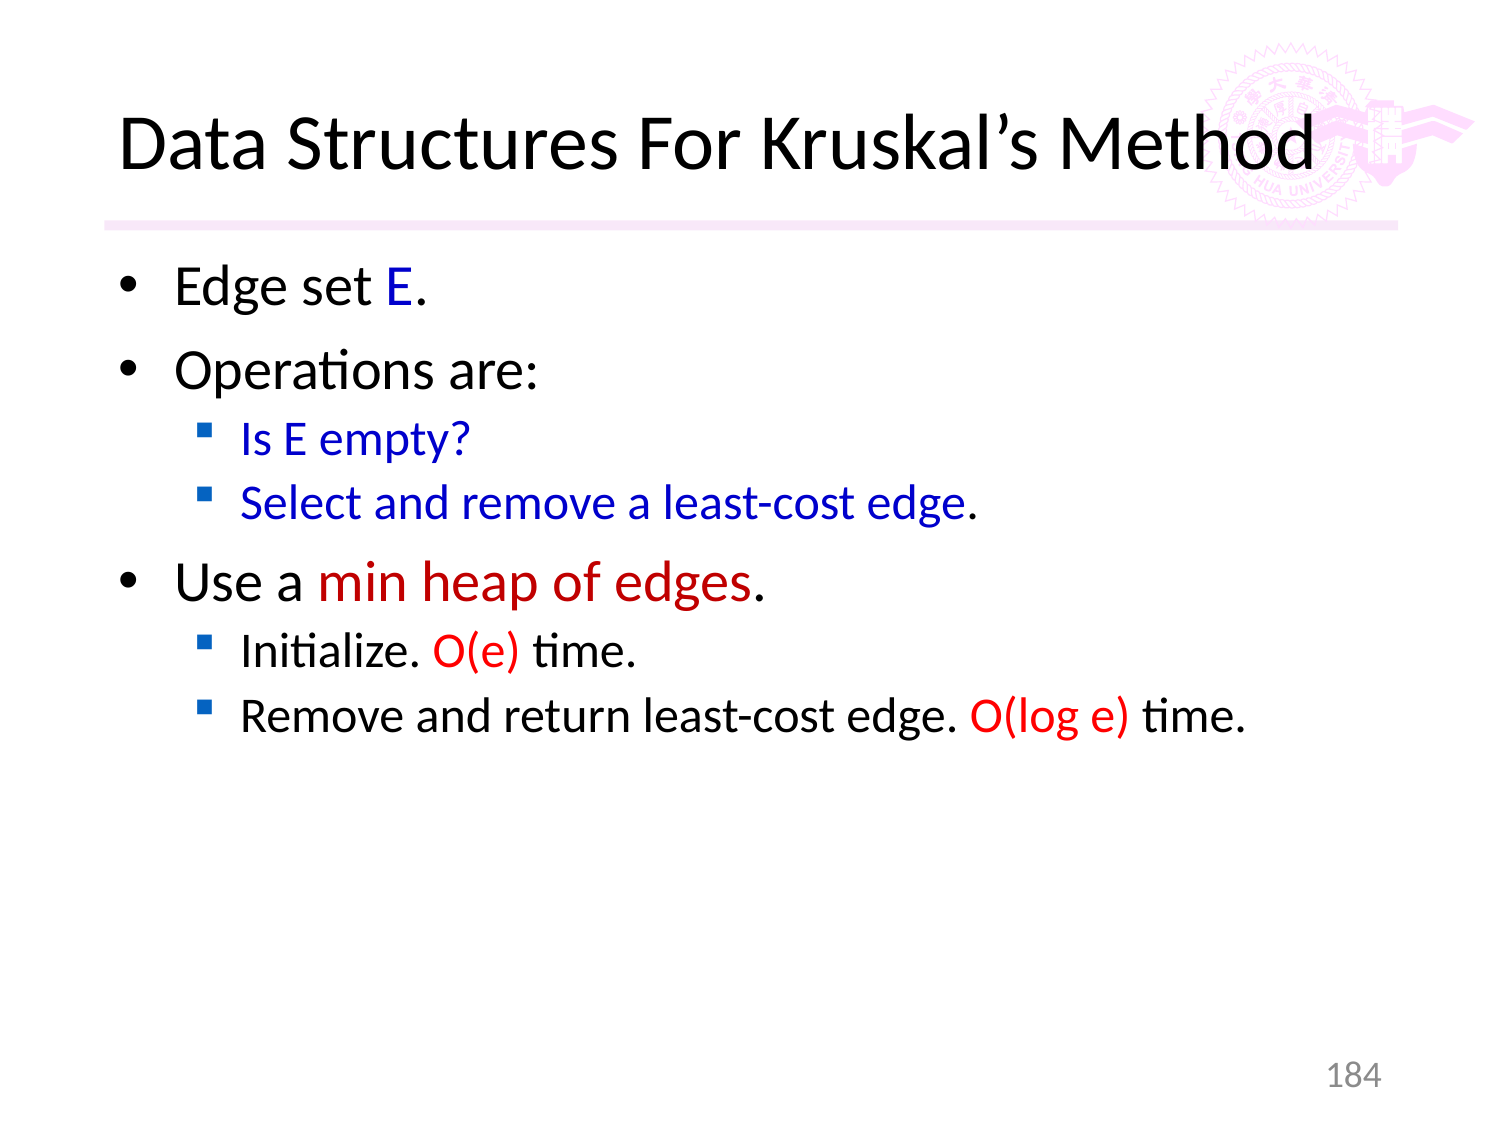

# Data Structures For Kruskal’s Method
Edge set E.
Operations are:
Is E empty?
Select and remove a least-cost edge.
Use a min heap of edges.
Initialize. O(e) time.
Remove and return least-cost edge. O(log e) time.

184